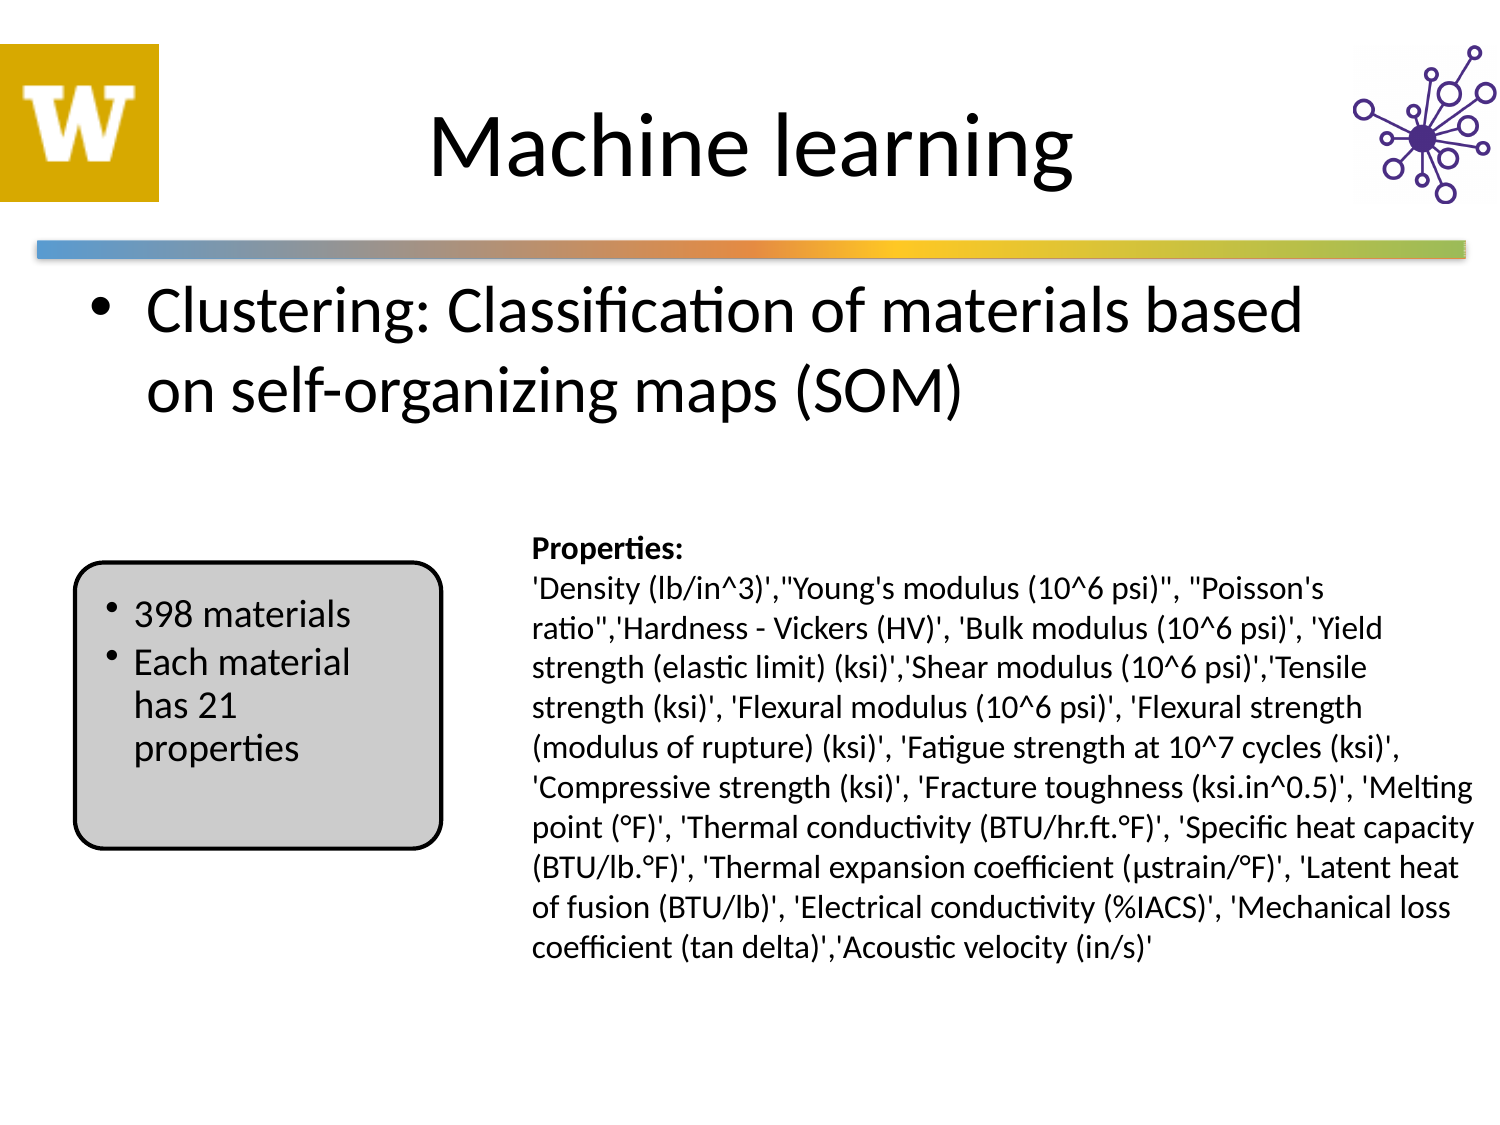

# Machine learning

Clustering: Classification of materials based on self-organizing maps (SOM)
Properties:
'Density (lb/in^3)',"Young's modulus (10^6 psi)", "Poisson's ratio",'Hardness - Vickers (HV)', 'Bulk modulus (10^6 psi)', 'Yield strength (elastic limit) (ksi)','Shear modulus (10^6 psi)','Tensile strength (ksi)', 'Flexural modulus (10^6 psi)', 'Flexural strength (modulus of rupture) (ksi)', 'Fatigue strength at 10^7 cycles (ksi)', 'Compressive strength (ksi)', 'Fracture toughness (ksi.in^0.5)', 'Melting point (°F)', 'Thermal conductivity (BTU/hr.ft.°F)', 'Specific heat capacity (BTU/lb.°F)', 'Thermal expansion coefficient (μstrain/°F)', 'Latent heat of fusion (BTU/lb)', 'Electrical conductivity (%IACS)', 'Mechanical loss coefficient (tan delta)','Acoustic velocity (in/s)'

398 materials
Each material has 21 properties